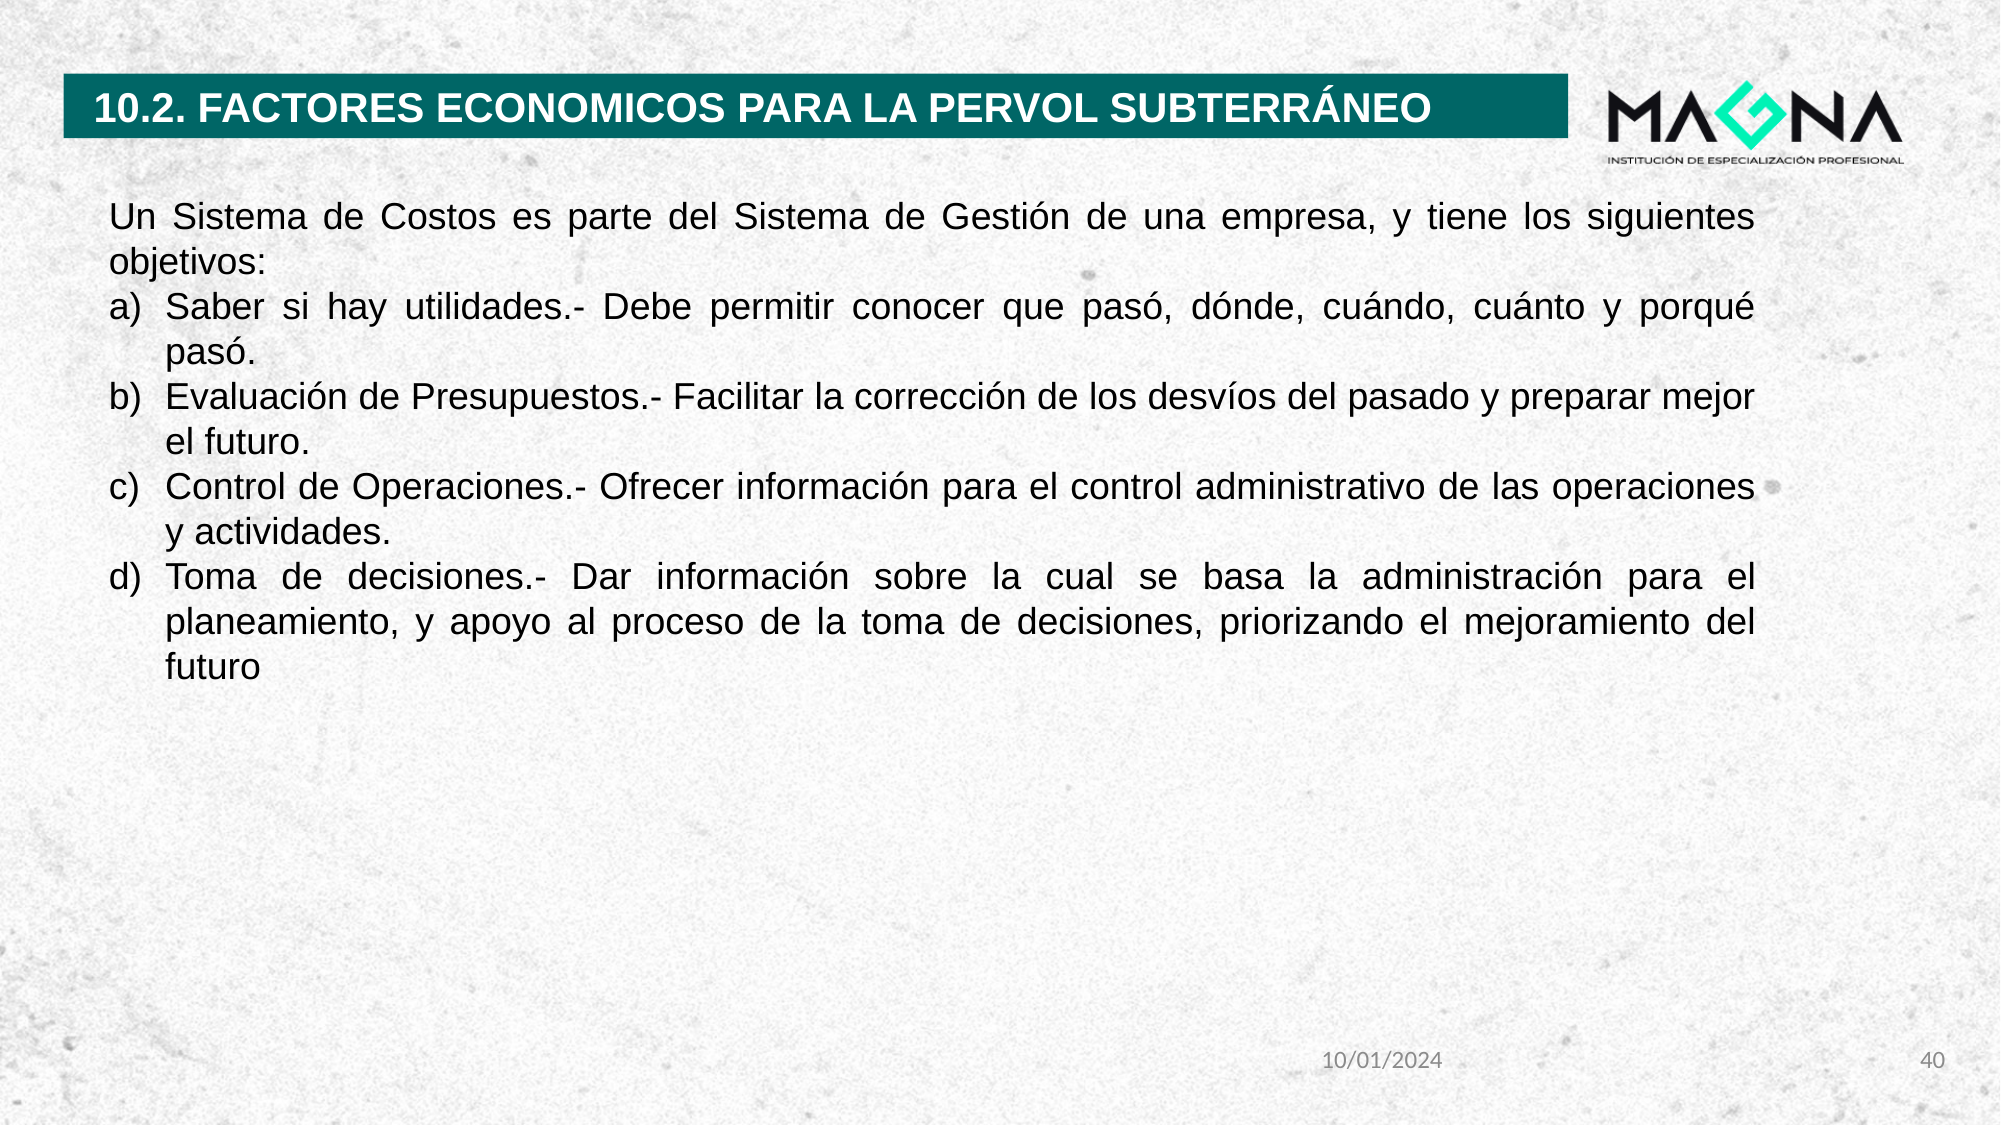

10.2. FACTORES ECONOMICOS PARA LA PERVOL SUBTERRÁNEO
Un Sistema de Costos es parte del Sistema de Gestión de una empresa, y tiene los siguientes objetivos:
Saber si hay utilidades.- Debe permitir conocer que pasó, dónde, cuándo, cuánto y porqué pasó.
Evaluación de Presupuestos.- Facilitar la corrección de los desvíos del pasado y preparar mejor el futuro.
Control de Operaciones.- Ofrecer información para el control administrativo de las operaciones y actividades.
Toma de decisiones.- Dar información sobre la cual se basa la administración para el planeamiento, y apoyo al proceso de la toma de decisiones, priorizando el mejoramiento del futuro
10/01/2024
40